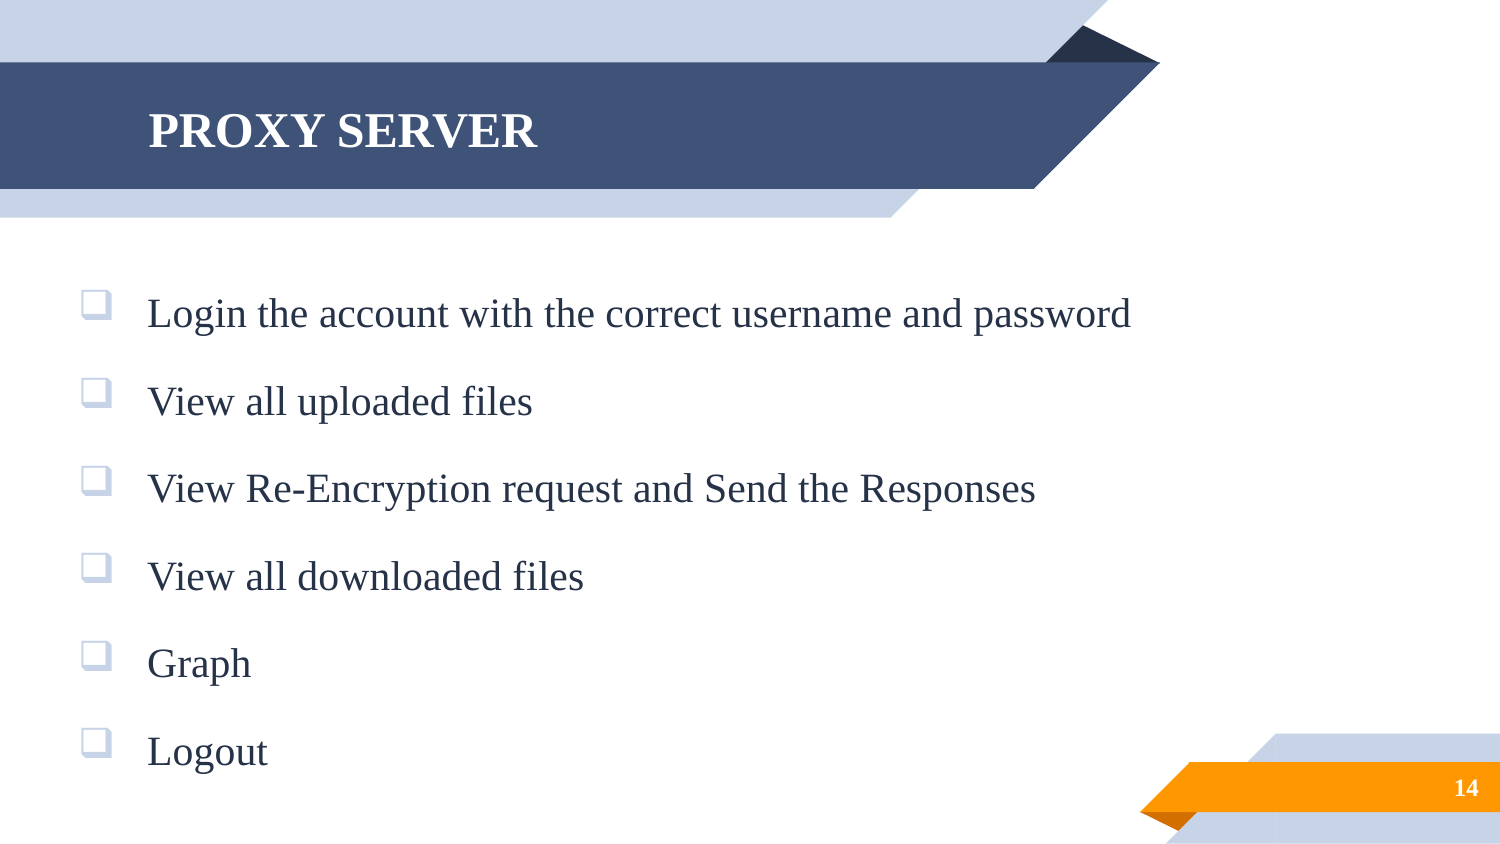

# PROXY SERVER
 Login the account with the correct username and password
 View all uploaded files
 View Re-Encryption request and Send the Responses
 View all downloaded files
 Graph
 Logout
14